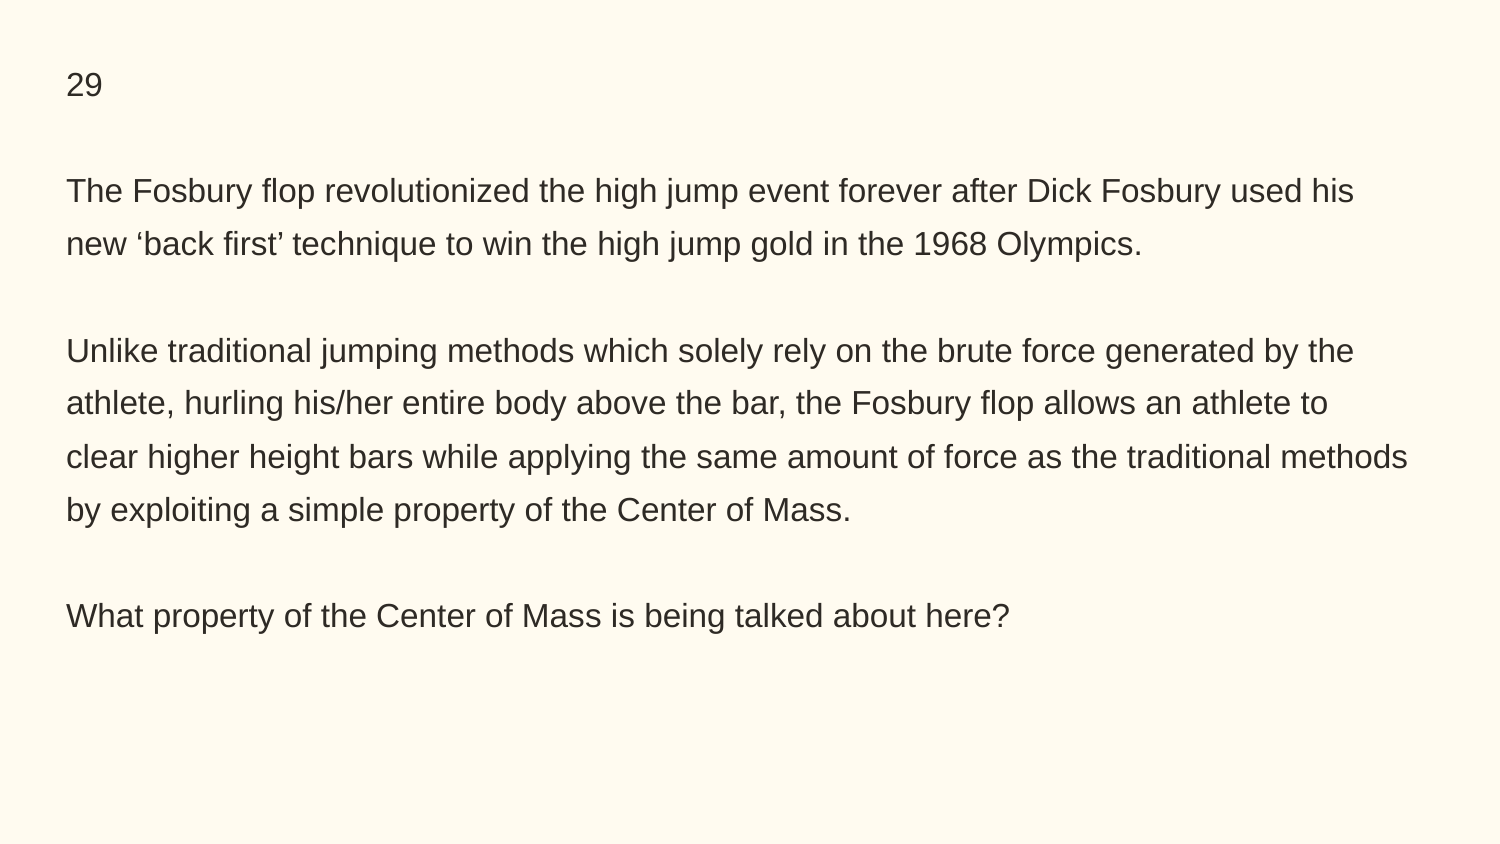

29

The Fosbury flop revolutionized the high jump event forever after Dick Fosbury used his new ‘back first’ technique to win the high jump gold in the 1968 Olympics.

Unlike traditional jumping methods which solely rely on the brute force generated by the athlete, hurling his/her entire body above the bar, the Fosbury flop allows an athlete to clear higher height bars while applying the same amount of force as the traditional methods by exploiting a simple property of the Center of Mass.

What property of the Center of Mass is being talked about here?